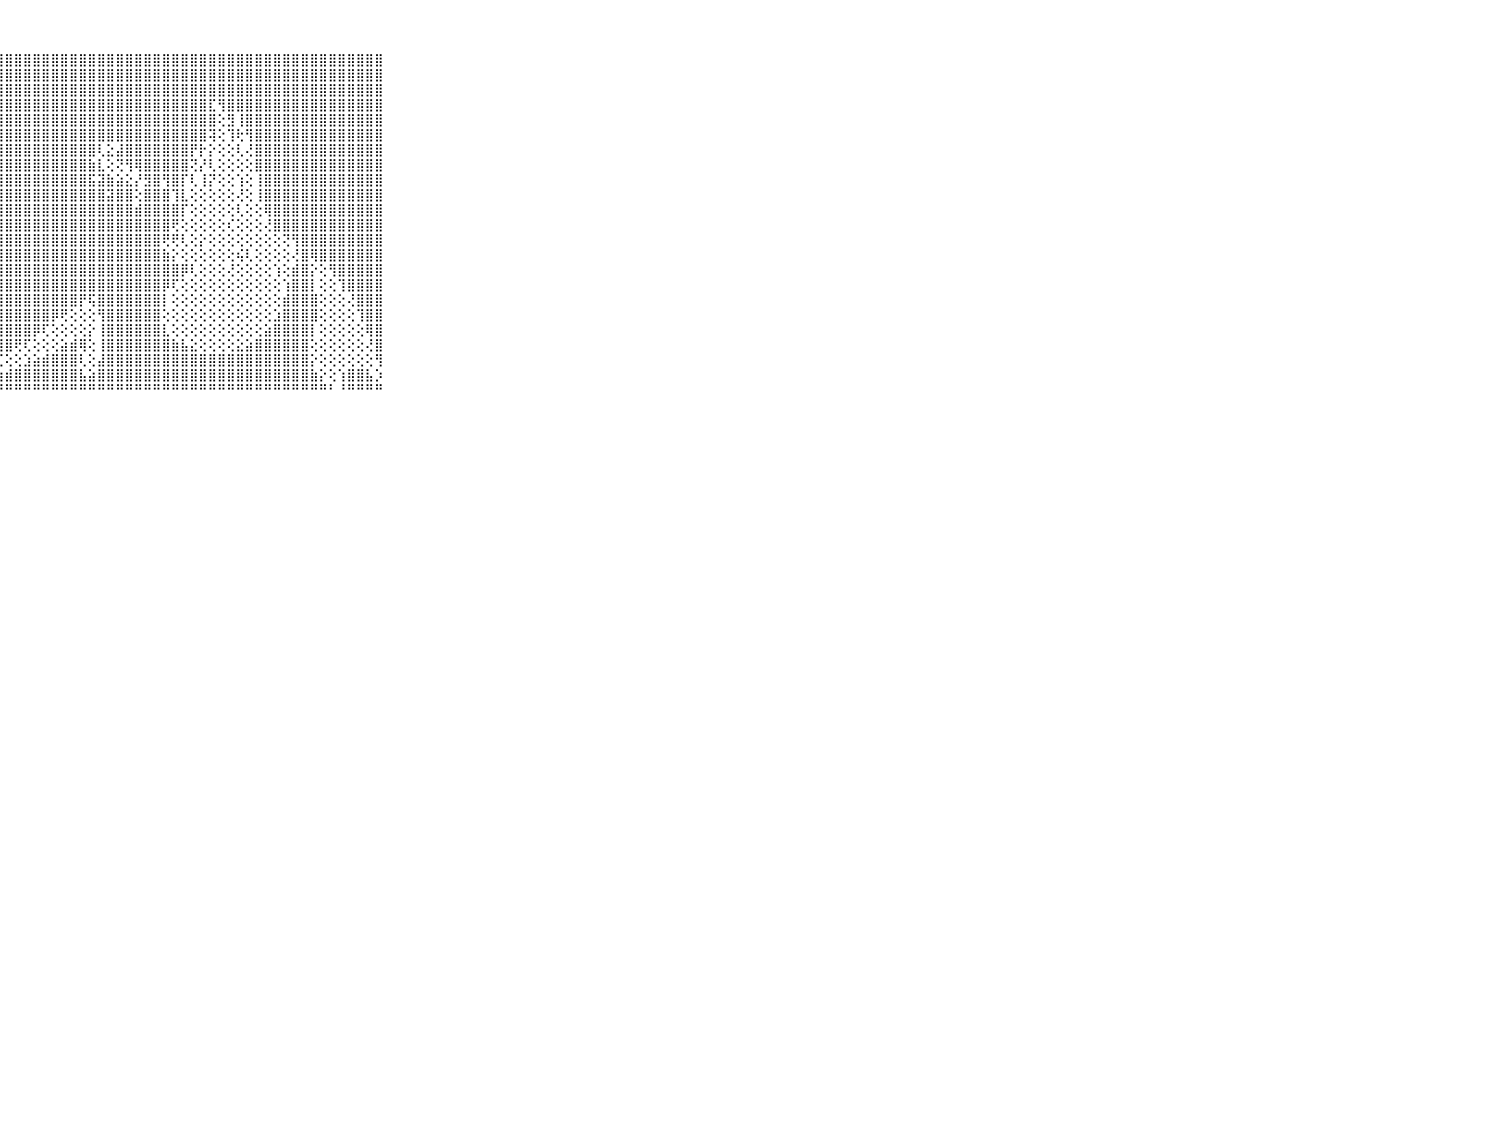

⠀⠀⠀⠀⠀⠀⠀⠀⠀⠀⠀⣿⣿⣿⣿⣿⣿⣿⣿⣿⣿⣿⣿⣿⣿⣿⣿⣿⣿⣿⣿⣿⣿⣿⣿⣿⣿⣿⣿⣿⣿⣿⣿⣿⣿⣿⣿⣿⣿⣿⣿⣿⣿⣿⣿⣿⣿⣿⣿⣿⣿⣿⣿⣿⣿⣿⣿⣿⣿⠀⠀⠀⠀⠀⠀⠀⠀⠀⠀⠀⠀
⠀⠀⠀⠀⠀⠀⠀⠀⠀⠀⠀⣿⣿⣿⣿⣿⣿⣿⣿⣿⣿⣿⣿⣿⣿⣿⣿⣿⣿⣿⣿⣿⣿⣿⣿⣿⣿⣿⣿⣿⣿⣿⣿⣿⣿⣿⣿⣿⣿⣿⣿⣿⣿⣿⣿⣿⣿⣿⣿⣿⣿⣿⣿⣿⣿⣿⣿⣿⣿⠀⠀⠀⠀⠀⠀⠀⠀⠀⠀⠀⠀
⠀⠀⠀⠀⠀⠀⠀⠀⠀⠀⠀⣿⣿⣿⣿⣿⣿⣿⣿⣿⣿⣿⣿⣿⣿⣿⣿⣿⣿⣿⣿⣿⣿⣿⣿⣿⣿⣿⣿⣿⣿⣿⣿⣿⣿⣿⣿⣿⣿⣿⣿⣿⣿⣿⣿⣿⣿⣿⣿⣿⣿⣿⣿⣿⣿⣿⣿⣿⣿⠀⠀⠀⠀⠀⠀⠀⠀⠀⠀⠀⠀
⠀⠀⠀⠀⠀⠀⠀⠀⠀⠀⠀⣿⣿⣿⣿⣿⣿⣿⣿⣿⣿⣿⣿⣿⣿⣿⣿⣿⣿⣿⣿⣿⣿⣿⣿⣿⣿⣿⣿⣿⣿⣿⣿⣿⣿⣿⣿⣿⣿⣿⣏⢻⣿⣿⣿⣿⣿⣿⣿⣿⣿⣿⣿⣿⣿⣿⣿⣿⣿⠀⠀⠀⠀⠀⠀⠀⠀⠀⠀⠀⠀
⠀⠀⠀⠀⠀⠀⠀⠀⠀⠀⠀⣿⣿⣿⣿⣿⣿⣿⣿⣿⣿⣿⣿⣿⣿⣿⣿⣿⣿⣿⣿⣿⣿⣿⣿⣿⣿⣿⣿⣿⣿⣿⣿⣿⣿⣿⣿⣿⣿⣿⣿⢕⣻⢸⣿⣿⣿⣿⣿⣿⣿⣿⣿⣿⣿⣿⣿⣿⣿⠀⠀⠀⠀⠀⠀⠀⠀⠀⠀⠀⠀
⠀⠀⠀⠀⠀⠀⠀⠀⠀⠀⠀⣿⣿⣿⣿⣿⣿⣿⣿⣿⣿⣿⣿⣿⣿⣿⣿⣿⣿⣿⣿⣿⣿⣿⣿⣿⣿⣿⣿⣿⣿⣿⣿⣿⣿⣿⣿⣿⣿⣿⢽⢕⢹⢗⢻⣿⣿⣿⣿⣿⣿⣿⣿⣿⣿⣿⣿⣿⣿⠀⠀⠀⠀⠀⠀⠀⠀⠀⠀⠀⠀
⠀⠀⠀⠀⠀⠀⠀⠀⠀⠀⠀⣿⣿⣿⣿⣿⣿⣿⣿⣿⣿⣿⣿⣿⣿⣿⣿⣿⣿⣿⣿⣿⣿⣿⣿⣿⣿⣿⢇⣕⣼⣿⣿⣿⣿⣿⣿⣿⡟⡗⡕⢕⢕⢇⢜⣿⣿⣿⣿⣿⣿⣿⣿⣿⣿⣿⣿⣿⣿⠀⠀⠀⠀⠀⠀⠀⠀⠀⠀⠀⠀
⠀⠀⠀⠀⠀⠀⠀⠀⠀⠀⠀⣿⣿⣿⣿⣿⣿⣿⣿⣿⣿⣿⣿⣿⣿⣿⣿⣿⣿⣿⣿⣿⣿⣿⣿⣿⣿⣷⣇⢕⢝⢻⢿⣿⣿⣿⣿⣿⢝⡜⢇⢕⢕⢕⢕⣿⣿⣿⣿⣿⣿⣿⣿⣿⣿⣿⣿⣿⣿⠀⠀⠀⠀⠀⠀⠀⠀⠀⠀⠀⠀
⠀⠀⠀⠀⠀⠀⠀⠀⠀⠀⠀⣿⣿⣿⣿⣿⣿⣿⣿⣿⣿⣿⣿⣿⣿⣿⣿⣿⣿⣿⣿⣿⣿⣿⣿⣿⣿⣯⣽⣷⣵⣕⡜⣻⣿⢻⣿⡏⢇⢸⡝⢕⢕⢱⢕⢸⣿⣿⣿⣿⣿⣿⣿⣿⣿⣿⣿⣿⣿⠀⠀⠀⠀⠀⠀⠀⠀⠀⠀⠀⠀
⠀⠀⠀⠀⠀⠀⠀⠀⠀⠀⠀⣿⣿⣿⣿⣿⣿⣿⣿⣿⣿⣿⣿⣿⣿⣿⣿⣿⣿⣿⣿⣿⣿⣿⣿⣿⣿⣿⣿⣽⣿⣿⢕⣿⣿⣿⢹⣇⢕⢕⢕⢕⢕⢜⢕⢸⣿⣿⣿⣿⣿⣿⣿⣿⣿⣿⣿⣿⣿⠀⠀⠀⠀⠀⠀⠀⠀⠀⠀⠀⠀
⠀⠀⠀⠀⠀⠀⠀⠀⠀⠀⠀⣿⣿⣿⣿⣿⣿⣿⣿⣿⣿⣿⣿⣿⣿⣿⣿⣿⣿⣿⣿⣿⣿⣿⣿⣿⣿⣿⣿⣿⣿⣿⣾⣿⣿⣿⣿⡏⢕⢕⢕⢕⢕⢇⢕⢕⢿⣿⣿⣿⣿⣿⣿⣿⣿⣿⣿⣿⣿⠀⠀⠀⠀⠀⠀⠀⠀⠀⠀⠀⠀
⠀⠀⠀⠀⠀⠀⠀⠀⠀⠀⠀⣿⣿⣿⣿⣿⣿⣿⣿⣿⣿⣿⣿⣿⣿⣿⣿⣿⣿⣿⣿⣿⣿⣿⣿⣿⣿⣿⣿⣿⣿⣿⣿⣿⣿⣿⢟⢕⢕⢕⢕⢕⢎⢕⢕⢕⢜⣿⣿⣿⣿⣿⣿⣿⣿⣿⣿⣿⣿⠀⠀⠀⠀⠀⠀⠀⠀⠀⠀⠀⠀
⠀⠀⠀⠀⠀⠀⠀⠀⠀⠀⠀⢿⣿⣿⣿⣿⣿⣿⣿⣿⣿⣿⣿⣿⣿⣿⣿⣿⣿⣿⣿⣿⣿⣿⣿⣿⣿⣿⣿⣿⣿⣿⣿⣿⣿⢟⢟⢇⢕⡕⢕⢕⢕⢕⢕⢕⢕⢕⢝⢻⣿⣿⣿⣿⣿⣿⣿⣿⣿⠀⠀⠀⠀⠀⠀⠀⠀⠀⠀⠀⠀
⠀⠀⠀⠀⠀⠀⠀⠀⠀⠀⠀⢜⢻⣿⣿⣿⣿⣿⣿⣿⣿⣿⣿⣿⣿⣿⣿⣿⣿⣿⣿⣿⣿⣿⣿⣿⣿⣿⣿⣿⣿⣿⣿⣿⣿⣷⡕⢕⢕⢕⢕⢕⢕⢮⢇⢕⢕⢕⢕⢜⣿⢿⣿⣿⣿⣿⣿⣿⣿⠀⠀⠀⠀⠀⠀⠀⠀⠀⠀⠀⠀
⠀⠀⠀⠀⠀⠀⠀⠀⠀⠀⠀⢕⢕⢻⣿⣿⣿⣿⣿⣿⣿⣿⣿⣿⣿⣿⣿⣿⣿⣿⣿⣿⣿⣿⣿⣿⣿⣿⣿⣿⣿⣿⣿⣿⣿⣿⣿⡿⢇⢕⢕⢕⢜⢕⢕⢕⢕⢱⢕⣾⣿⡕⢕⢻⣿⣿⣿⣿⣿⠀⠀⠀⠀⠀⠀⠀⠀⠀⠀⠀⠀
⠀⠀⠀⠀⠀⠀⠀⠀⠀⠀⠀⣷⣷⡕⢻⣿⣿⣿⣿⣿⣿⣿⣿⣿⣿⣿⣿⣿⣿⣿⣿⣿⣿⣿⣿⣿⣿⣿⣿⣿⣿⣿⣿⣿⣿⡿⢏⢕⢕⢕⢕⢕⢕⢕⢕⢕⢕⢕⢱⣿⣿⡇⢕⢕⢹⣿⣿⣿⣿⠀⠀⠀⠀⠀⠀⠀⠀⠀⠀⠀⠀
⠀⠀⠀⠀⠀⠀⠀⠀⠀⠀⠀⣿⣿⣿⣵⣻⣿⣿⣿⣿⣿⣿⣿⣿⣿⣿⣿⣿⣿⣿⣿⣿⣿⣿⣿⣿⡟⢯⣿⣿⣿⣿⣿⣿⣿⡇⢕⢕⢕⢕⢕⢕⢕⢕⢕⢕⢕⢕⣾⣿⣿⣿⢕⢕⢕⢜⣿⣿⣿⠀⠀⠀⠀⠀⠀⠀⠀⠀⠀⠀⠀
⠀⠀⠀⠀⠀⠀⠀⠀⠀⠀⠀⣿⣿⣿⣿⣿⣿⣿⣿⣿⣿⣿⣿⣿⣿⣿⣿⣿⣿⣿⣿⣿⣿⡿⢟⢕⢕⢕⢻⣿⣿⣿⣿⣿⣿⢕⢕⢕⢕⢕⢕⢕⢕⢕⢕⢕⢕⣱⣿⣿⣿⣿⢕⢕⢕⢕⢹⣿⣿⠀⠀⠀⠀⠀⠀⠀⠀⠀⠀⠀⠀
⠀⠀⠀⠀⠀⠀⠀⠀⠀⠀⠀⣿⣿⣿⣿⣿⣿⣿⣿⣿⣿⣿⣿⣿⣿⣿⣿⣿⣿⣿⣿⡿⢏⢕⢕⢕⢕⡕⢸⣿⣿⣿⣿⣿⣿⣇⢕⢕⢕⢕⢕⢕⢕⢕⢕⢕⣵⣿⣿⣿⣿⡇⢕⢕⢕⢕⢕⢿⣿⠀⠀⠀⠀⠀⠀⠀⠀⠀⠀⠀⠀
⠀⠀⠀⠀⠀⠀⠀⠀⠀⠀⠀⣿⣿⣿⣿⣿⣿⣿⣿⣿⣿⣿⣿⣿⣿⣿⣿⣿⣿⢟⢏⢕⢕⢕⣵⣾⢿⢕⢸⣿⣿⣿⣿⣿⣿⣿⣷⣧⣕⢕⢕⢕⢕⣕⣵⣿⣿⣿⣿⣿⣿⢕⢕⢕⢕⢕⢕⢜⣿⠀⠀⠀⠀⠀⠀⠀⠀⠀⠀⠀⠀
⠀⠀⠀⠀⠀⠀⠀⠀⠀⠀⠀⣿⣿⣿⣿⣿⣿⣿⢿⣻⣿⣿⣿⣿⣿⡿⢿⢏⢕⢕⣱⣵⣾⣿⣿⣿⢇⢕⣼⣿⣿⣿⣿⣿⣿⣿⣿⣿⣿⣿⣿⣿⣿⣿⣿⣿⣿⣿⣿⣿⣿⡕⢕⢕⢕⢕⢕⢕⢻⠀⠀⠀⠀⠀⠀⠀⠀⠀⠀⠀⠀
⠀⠀⠀⠀⠀⠀⠀⠀⠀⠀⠀⣿⣿⣿⣿⣿⣿⣿⢕⢹⢻⢟⢟⢟⢕⢕⣕⣱⣾⣿⣿⣿⣿⣿⣿⣿⣧⣵⣿⣿⣿⣿⣿⣿⣿⣿⣿⣿⣿⣿⣿⣿⣿⣿⣿⣿⣿⣿⣿⣿⣿⣷⡕⢕⢱⣿⣿⣧⡱⠀⠀⠀⠀⠀⠀⠀⠀⠀⠀⠀⠀
⠀⠀⠀⠀⠀⠀⠀⠀⠀⠀⠀⠛⠛⠛⠛⠛⠛⠃⠑⠑⠑⠑⠑⠑⠚⠛⠛⠛⠛⠛⠛⠛⠛⠛⠛⠛⠛⠛⠛⠛⠛⠛⠛⠛⠛⠛⠛⠛⠛⠛⠛⠛⠛⠛⠛⠛⠛⠛⠛⠛⠛⠛⠛⠃⠘⠛⠛⠛⠛⠀⠀⠀⠀⠀⠀⠀⠀⠀⠀⠀⠀